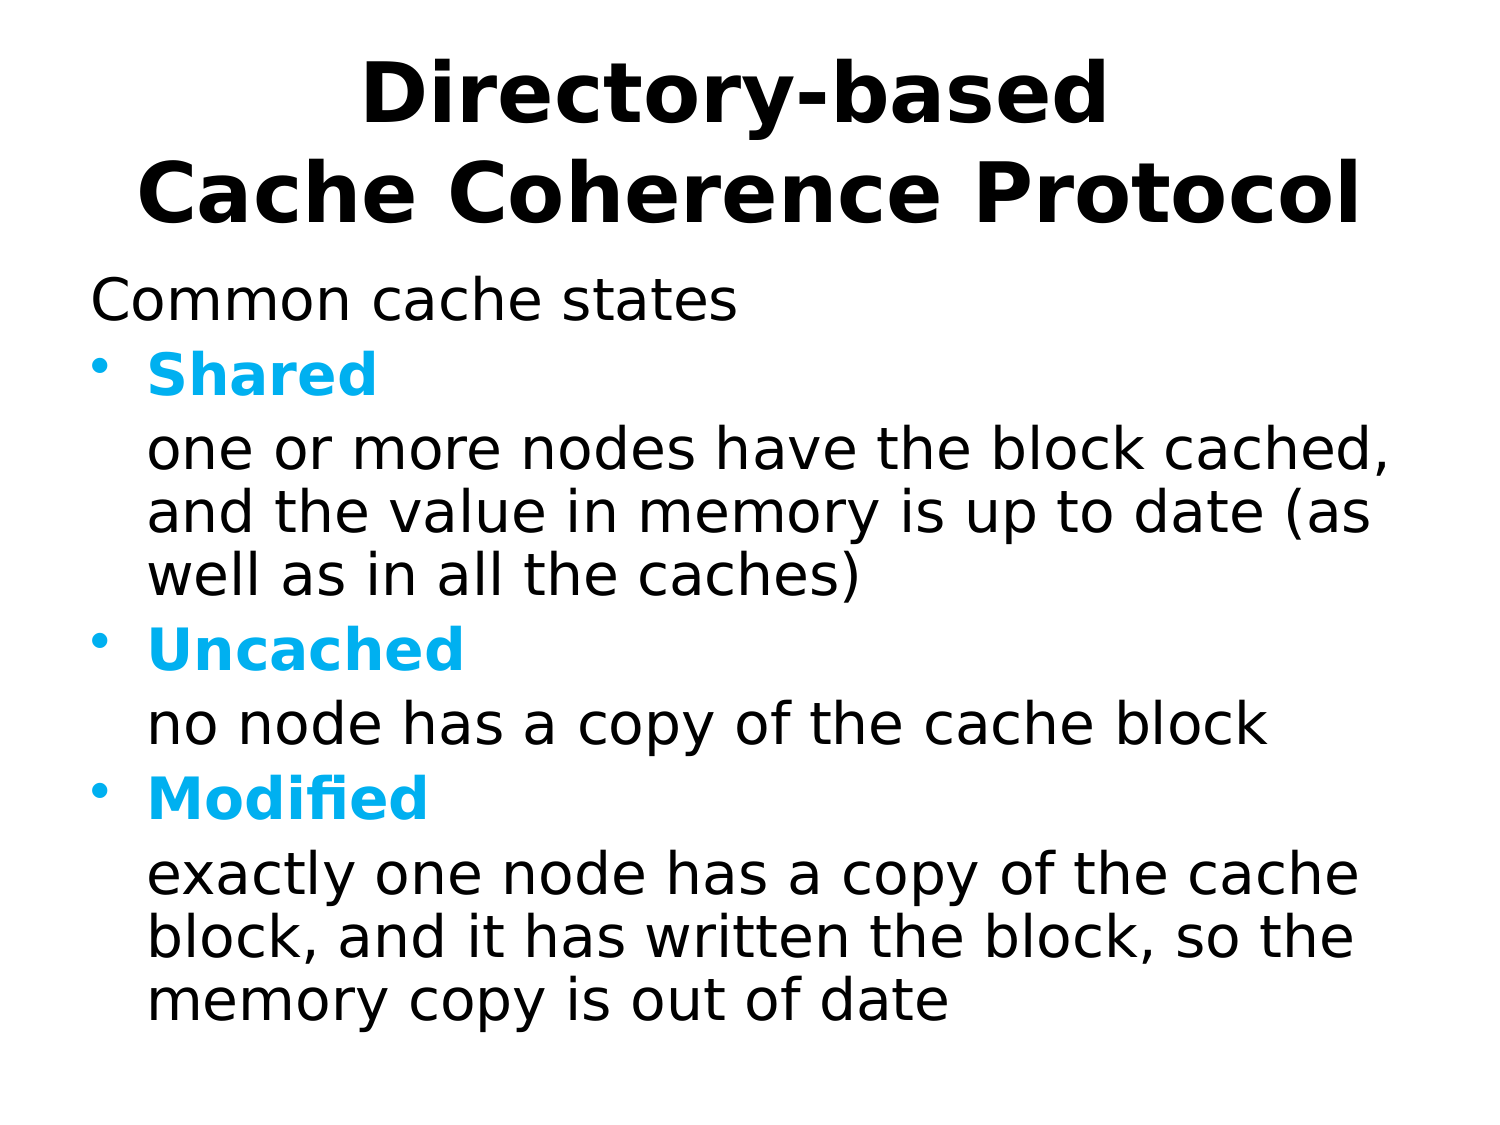

# Directory-based Cache Coherence Protocol
Common cache states
Shared
	one or more nodes have the block cached, and the value in memory is up to date (as well as in all the caches)
Uncached
	no node has a copy of the cache block
Modified
	exactly one node has a copy of the cache block, and it has written the block, so the memory copy is out of date